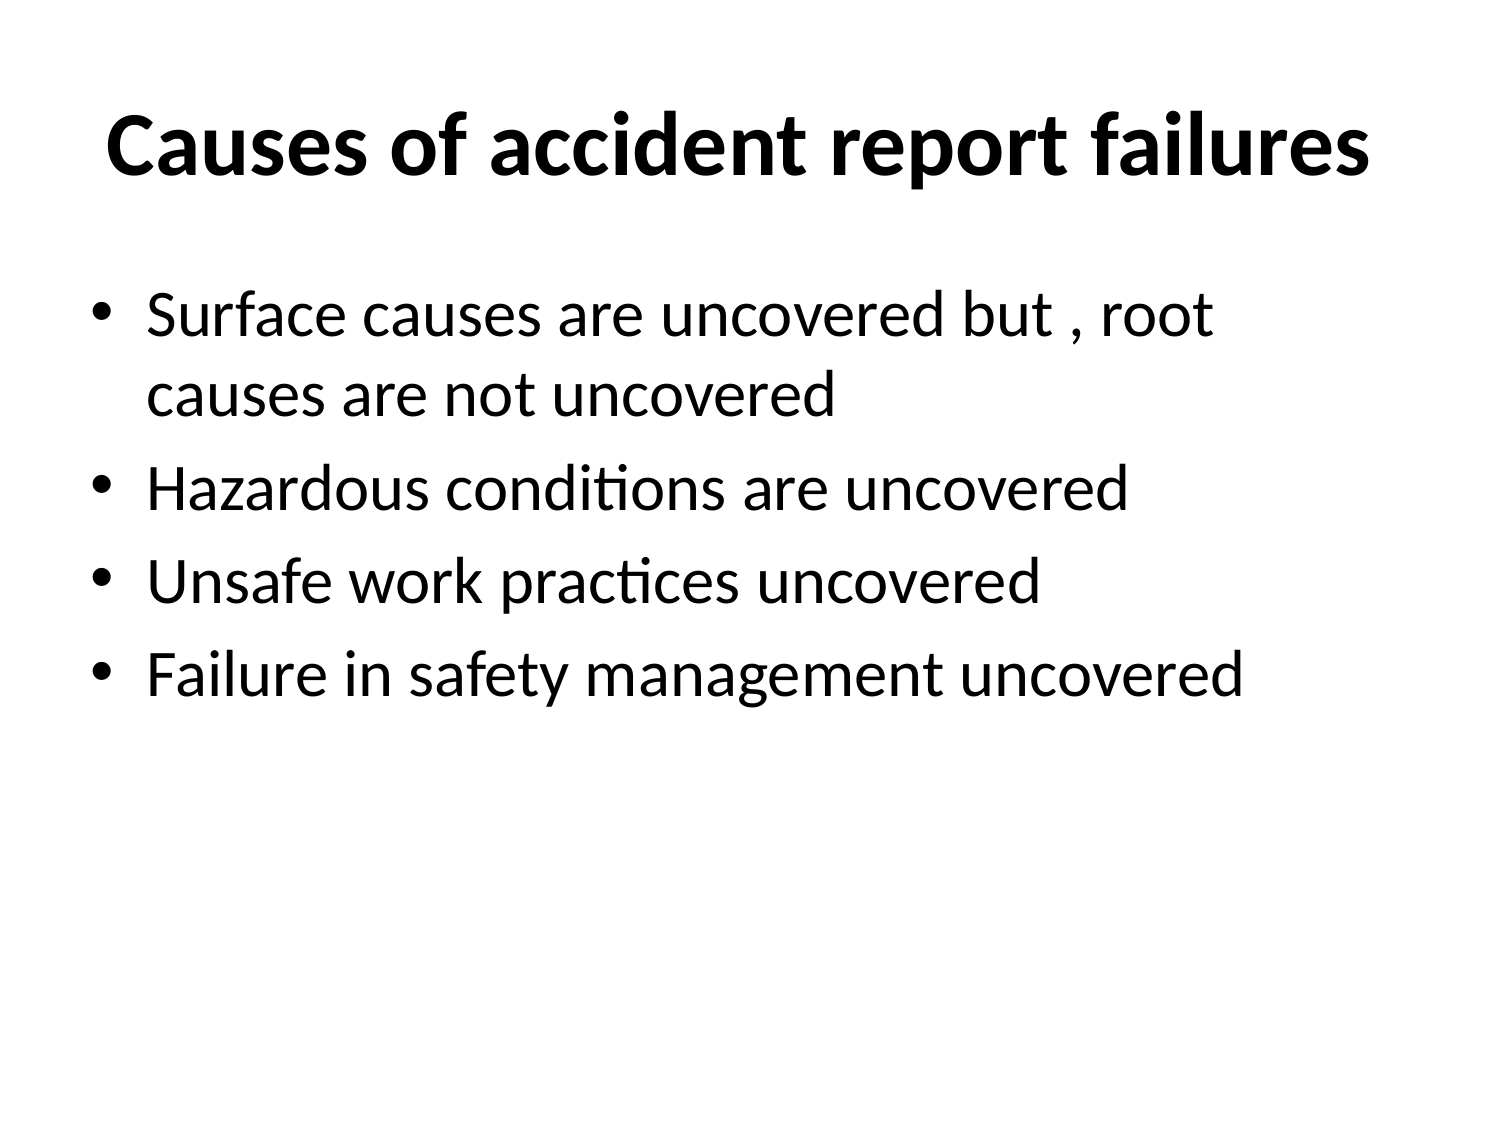

# Causes of accident report failures
Surface causes are uncovered but , root causes are not uncovered
Hazardous conditions are uncovered
Unsafe work practices uncovered
Failure in safety management uncovered